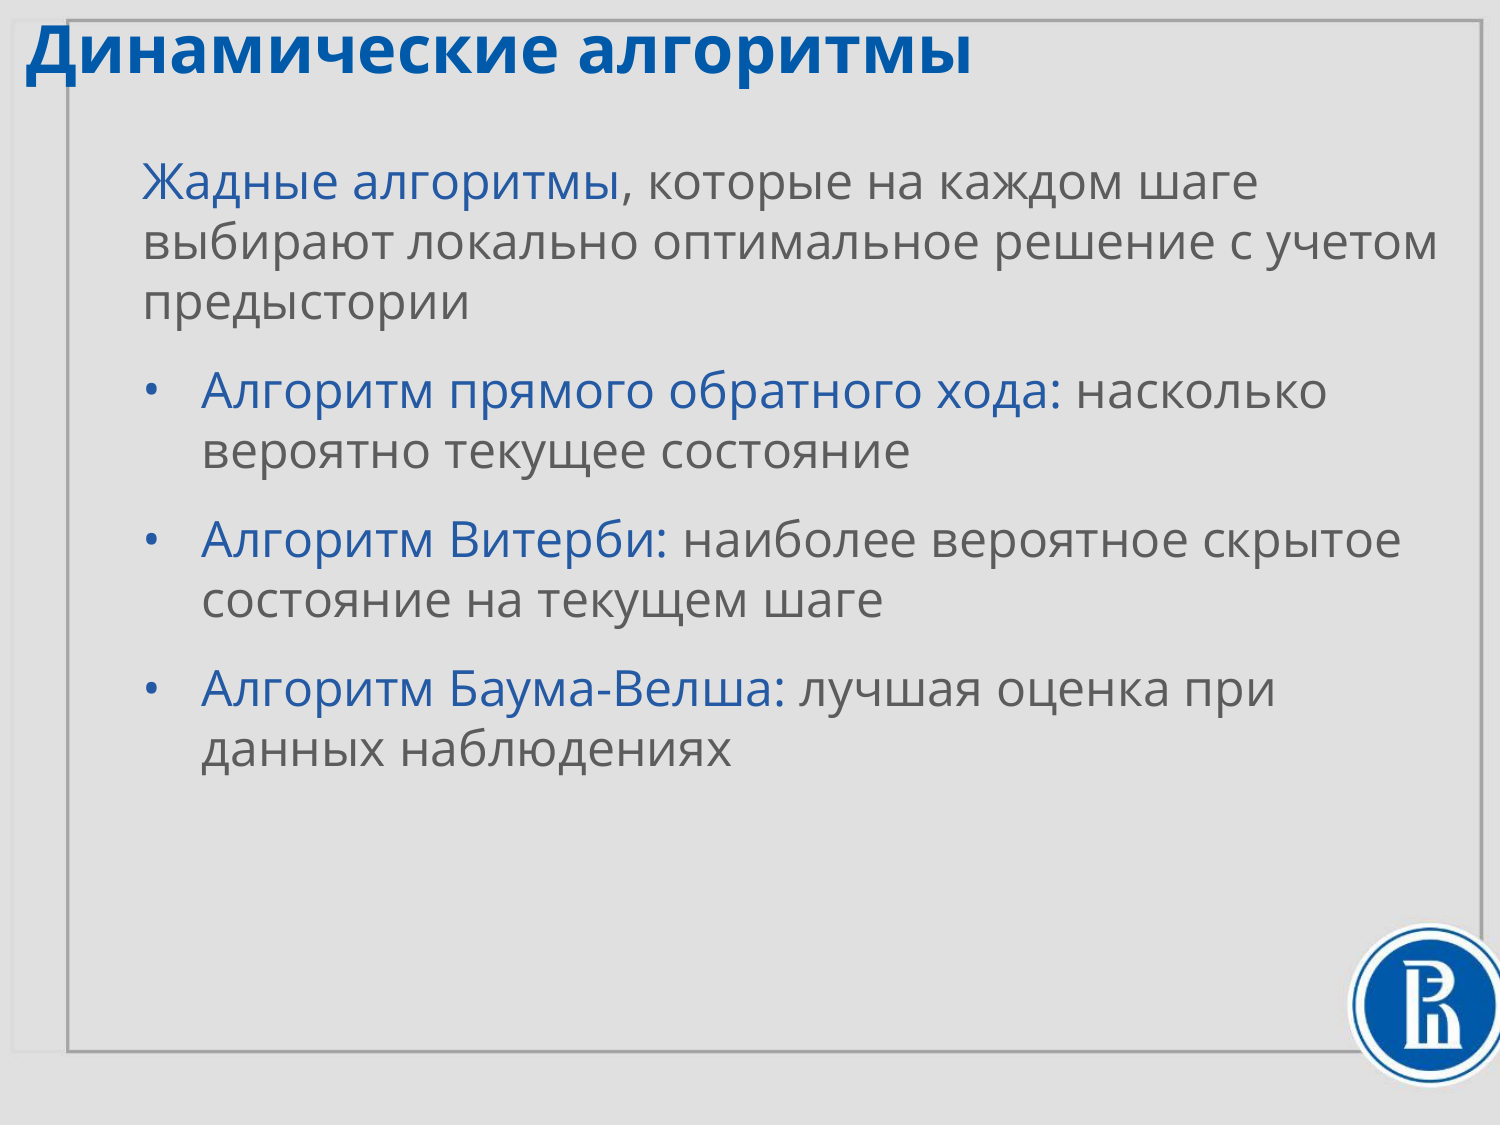

Динамические алгоритмы
Жадные алгоритмы, которые на каждом шаге выбирают локально оптимальное решение с учетом предыстории
Алгоритм прямого обратного хода: насколько вероятно текущее состояние
Алгоритм Витерби: наиболее вероятное скрытое состояние на текущем шаге
Алгоритм Баума-Велша: лучшая оценка при данных наблюдениях